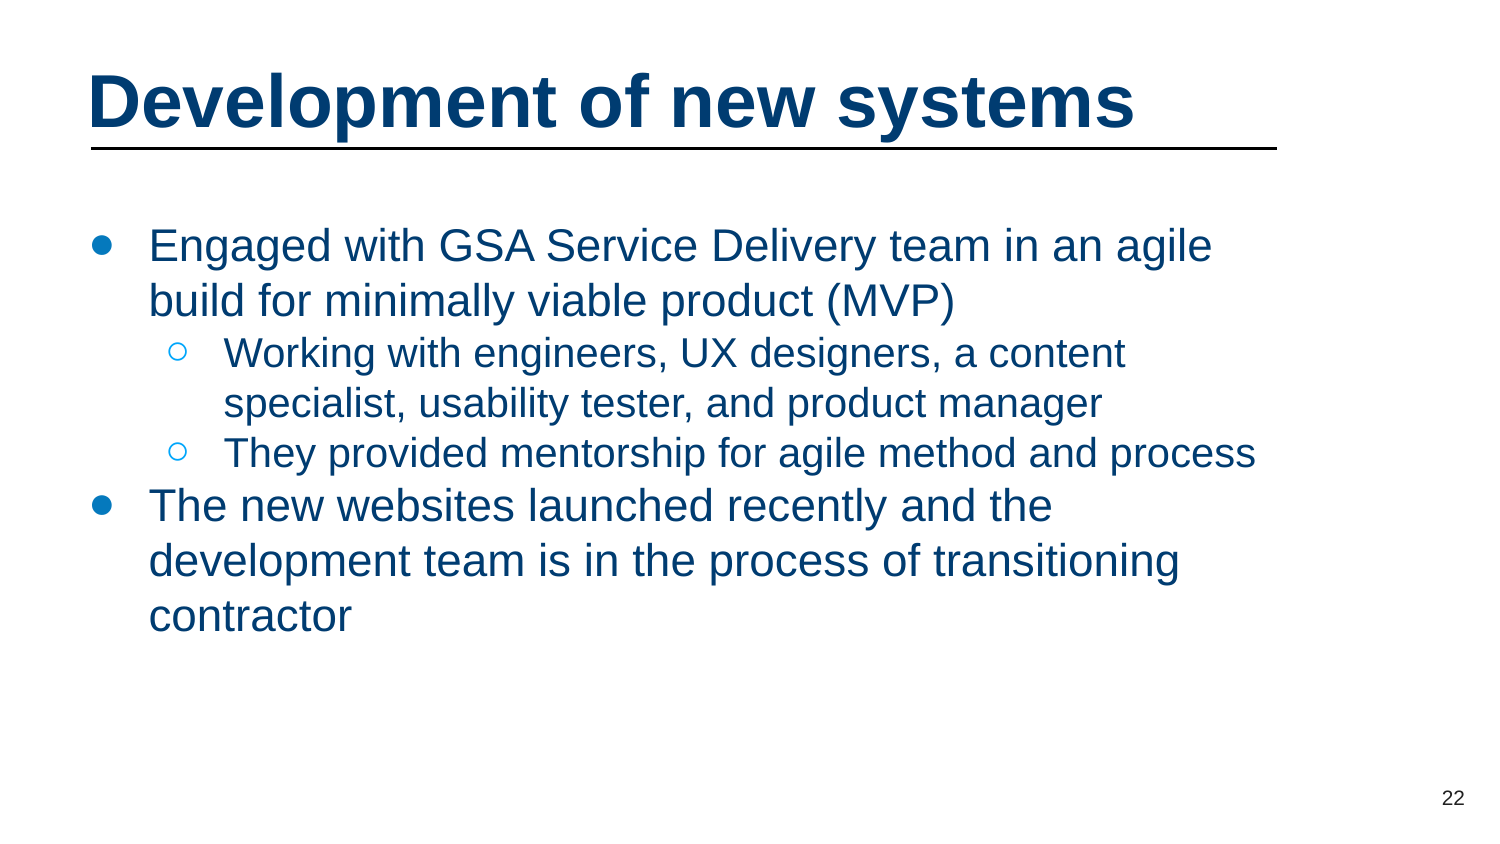

# Development of new systems
Engaged with GSA Service Delivery team in an agile build for minimally viable product (MVP)
Working with engineers, UX designers, a content specialist, usability tester, and product manager
They provided mentorship for agile method and process
The new websites launched recently and the development team is in the process of transitioning contractor
22